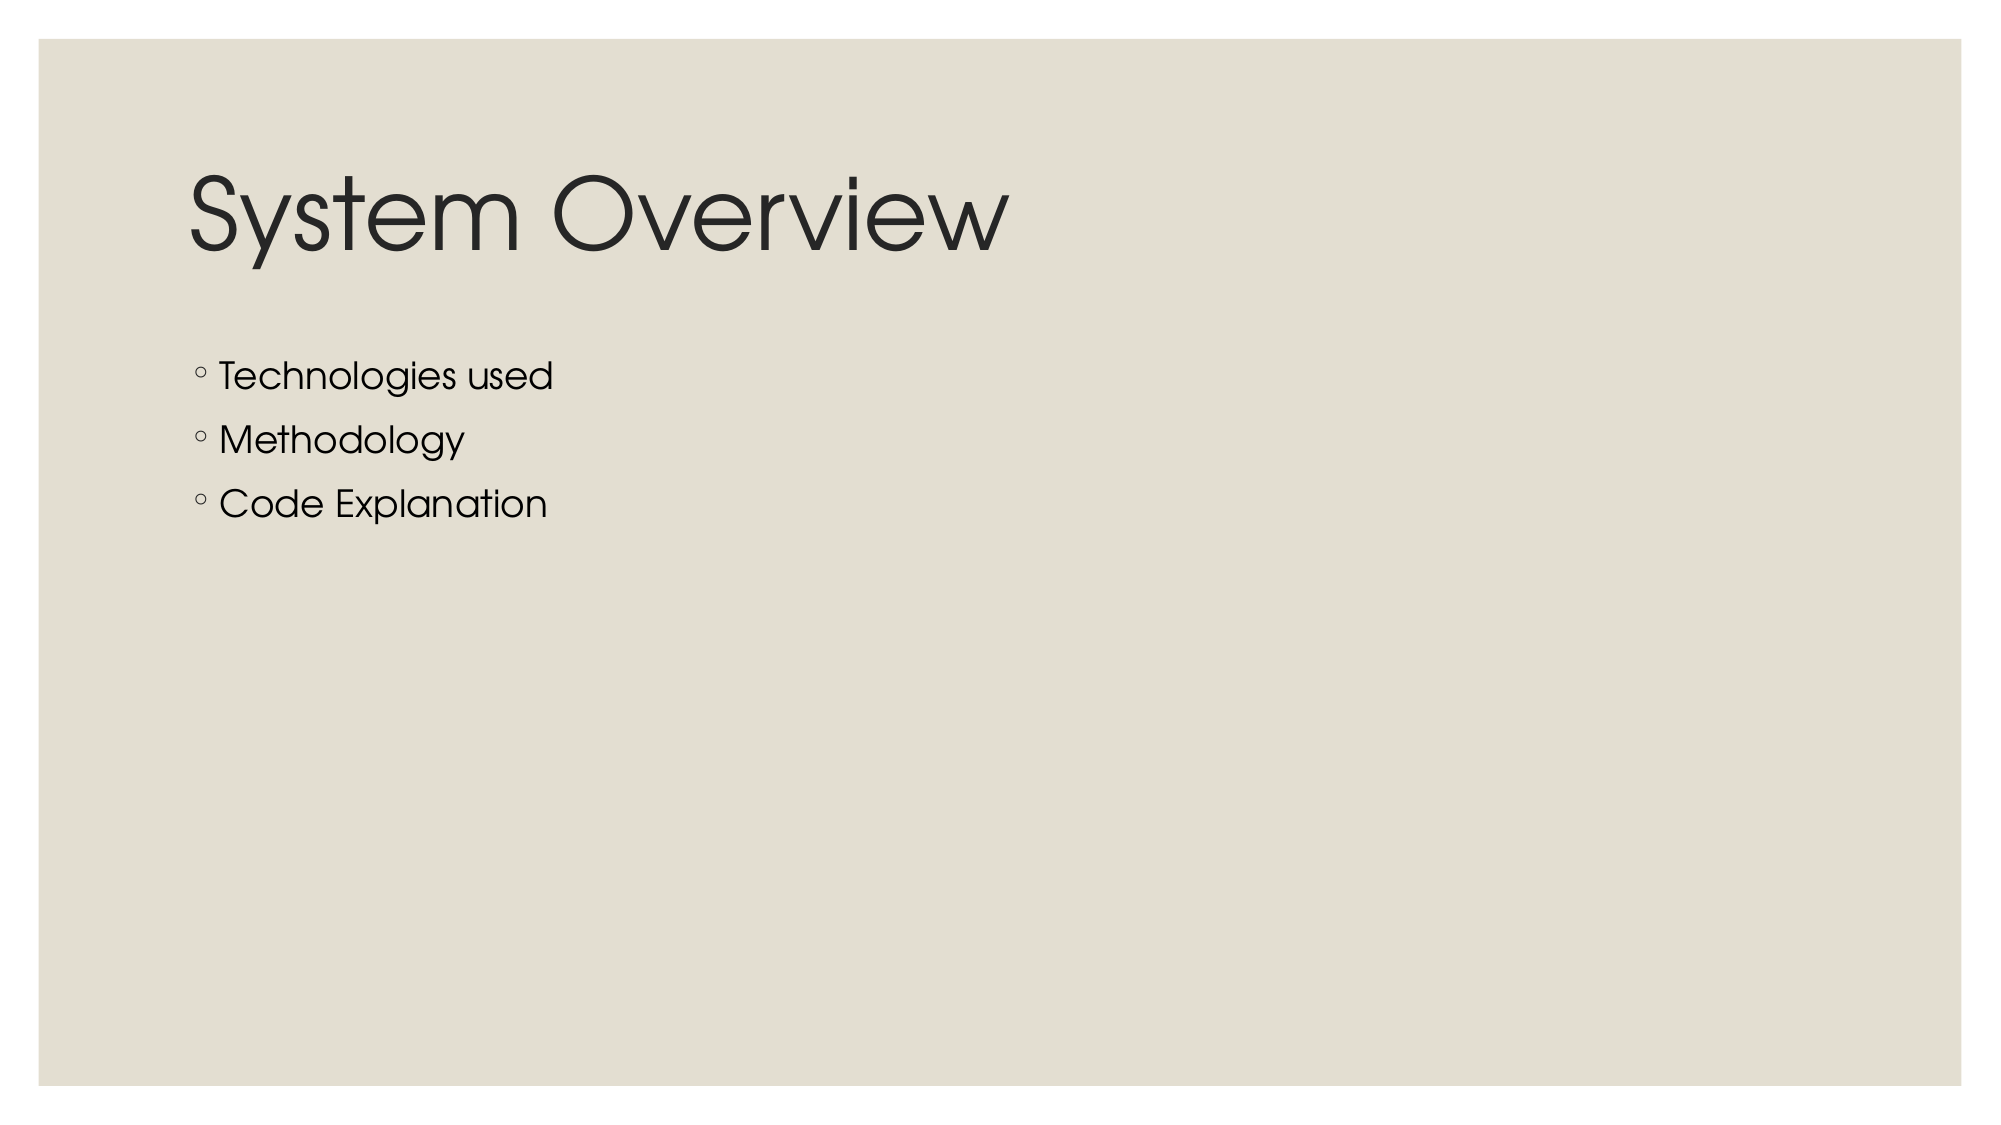

# System Overview
Technologies used
Methodology
Code Explanation